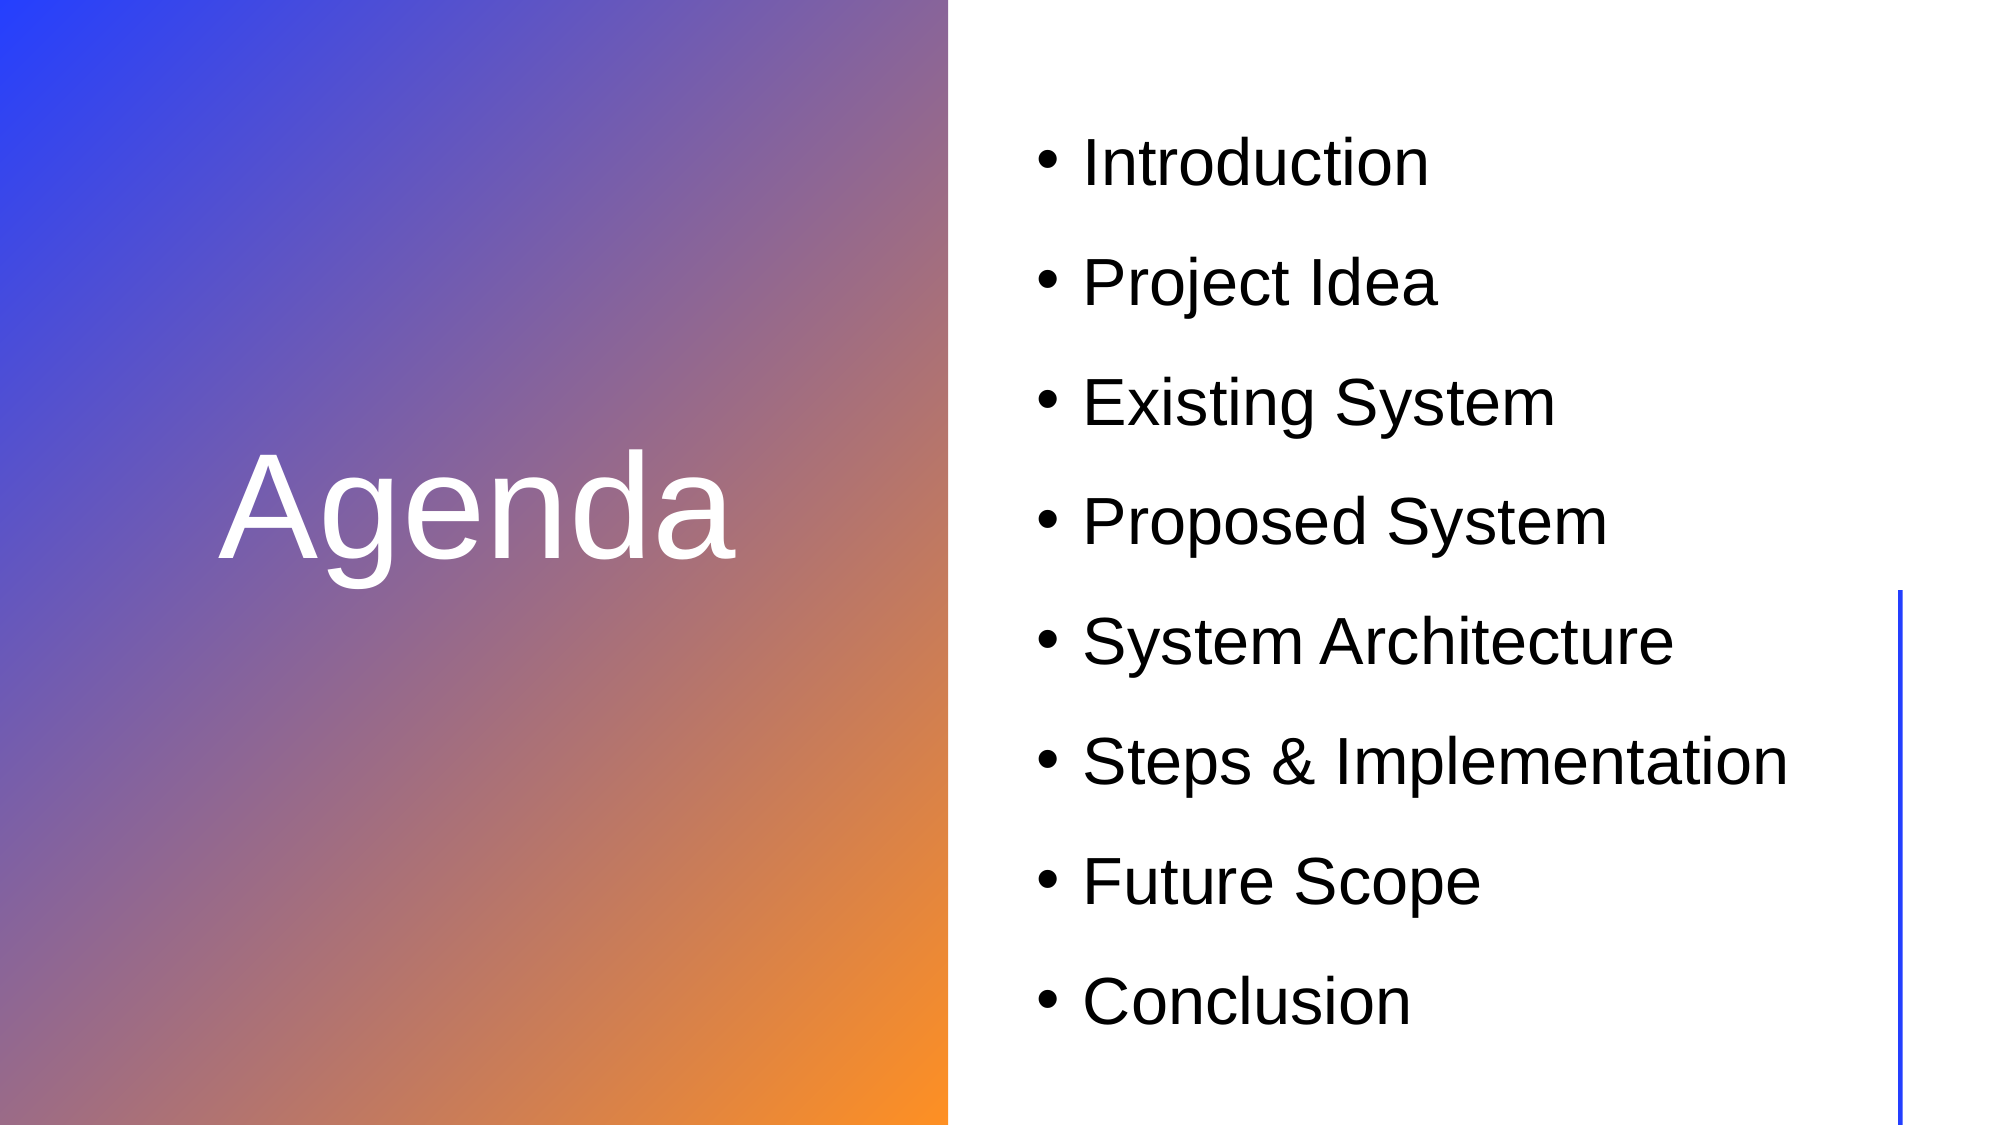

Introduction
Project Idea
Existing System
Proposed System
System Architecture
Steps & Implementation
Future Scope
Conclusion

Agenda